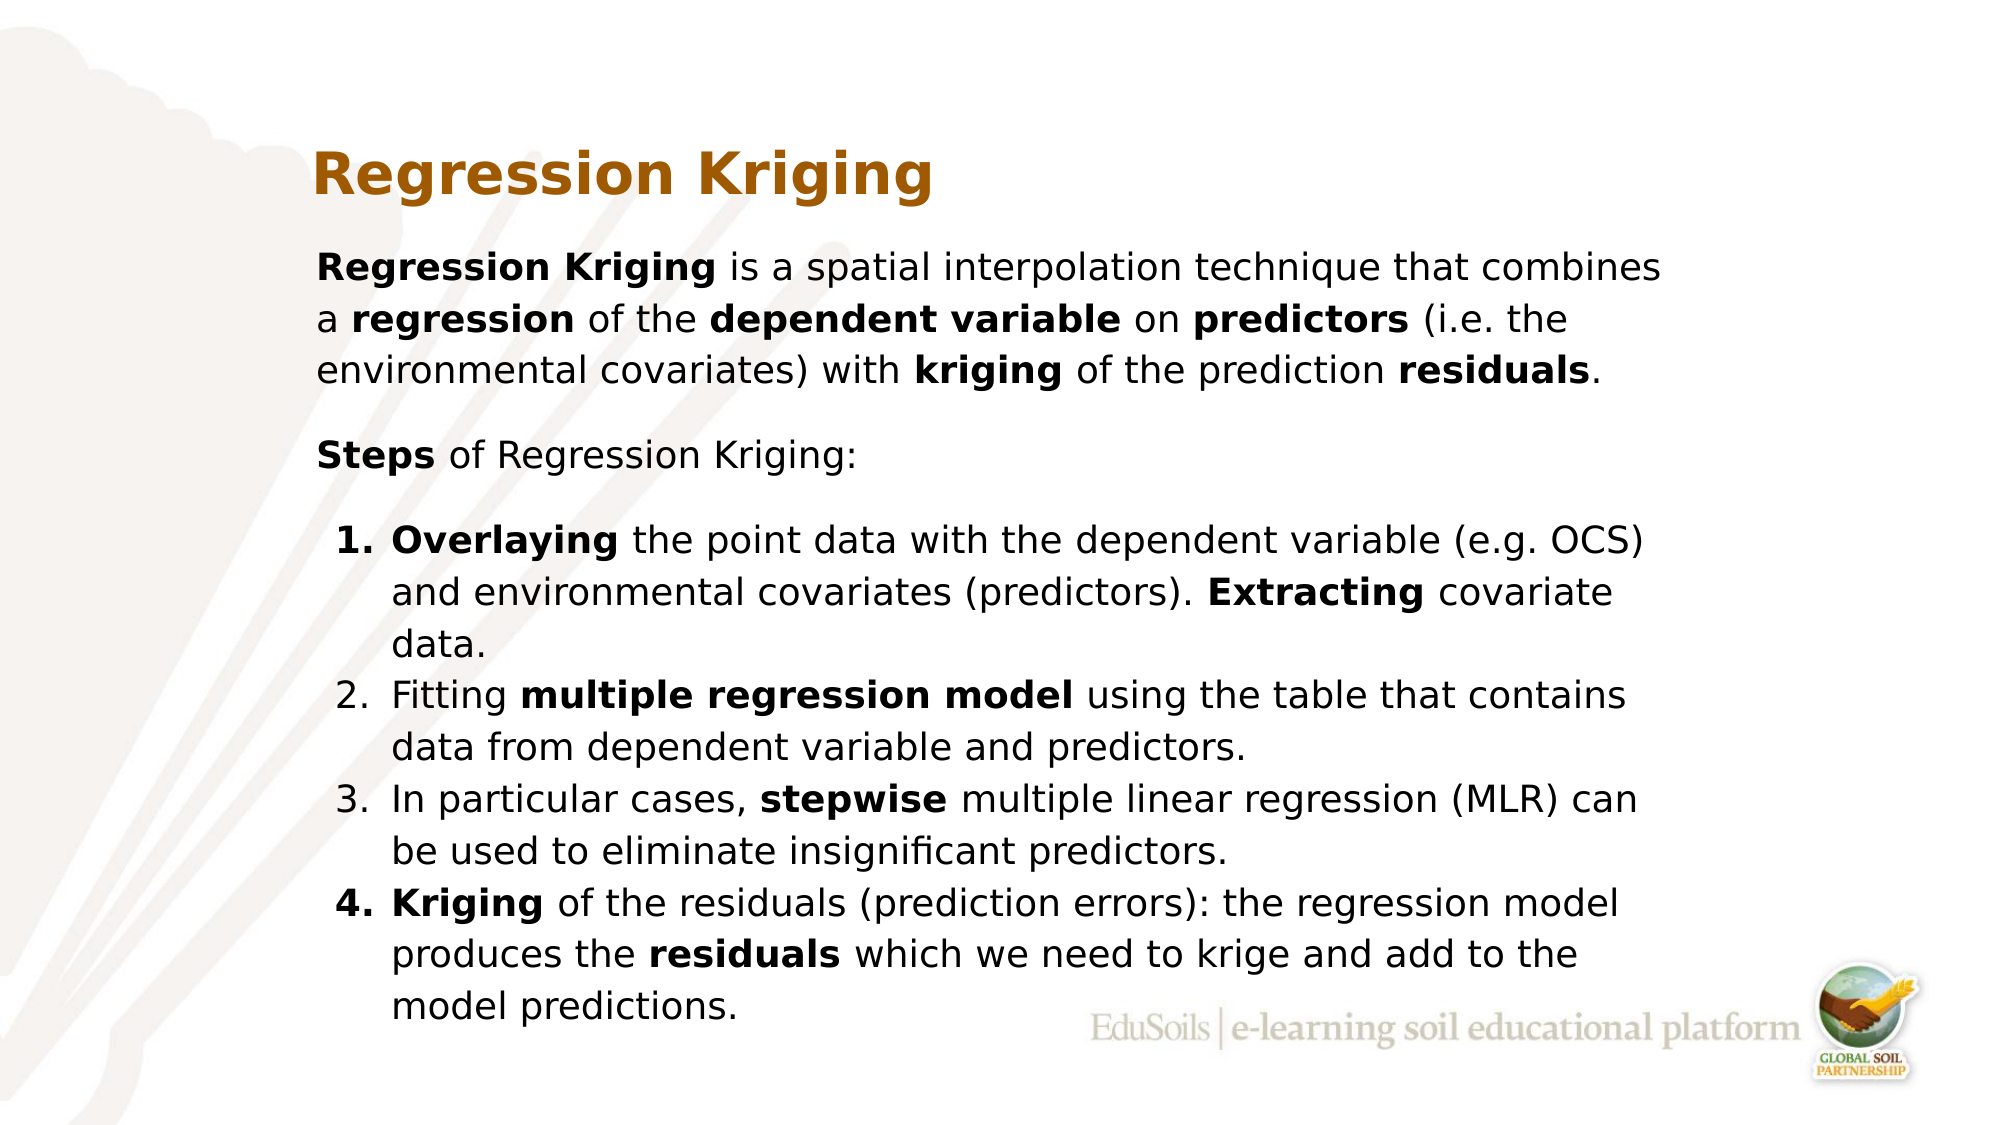

# Regression Kriging
Regression Kriging is a spatial interpolation technique that combines a regression of the dependent variable on predictors (i.e. the environmental covariates) with kriging of the prediction residuals.
Steps of Regression Kriging:
Overlaying the point data with the dependent variable (e.g. OCS) and environmental covariates (predictors). Extracting covariate data.
Fitting multiple regression model using the table that contains data from dependent variable and predictors.
In particular cases, stepwise multiple linear regression (MLR) can be used to eliminate insignificant predictors.
Kriging of the residuals (prediction errors): the regression model produces the residuals which we need to krige and add to the model predictions.

5